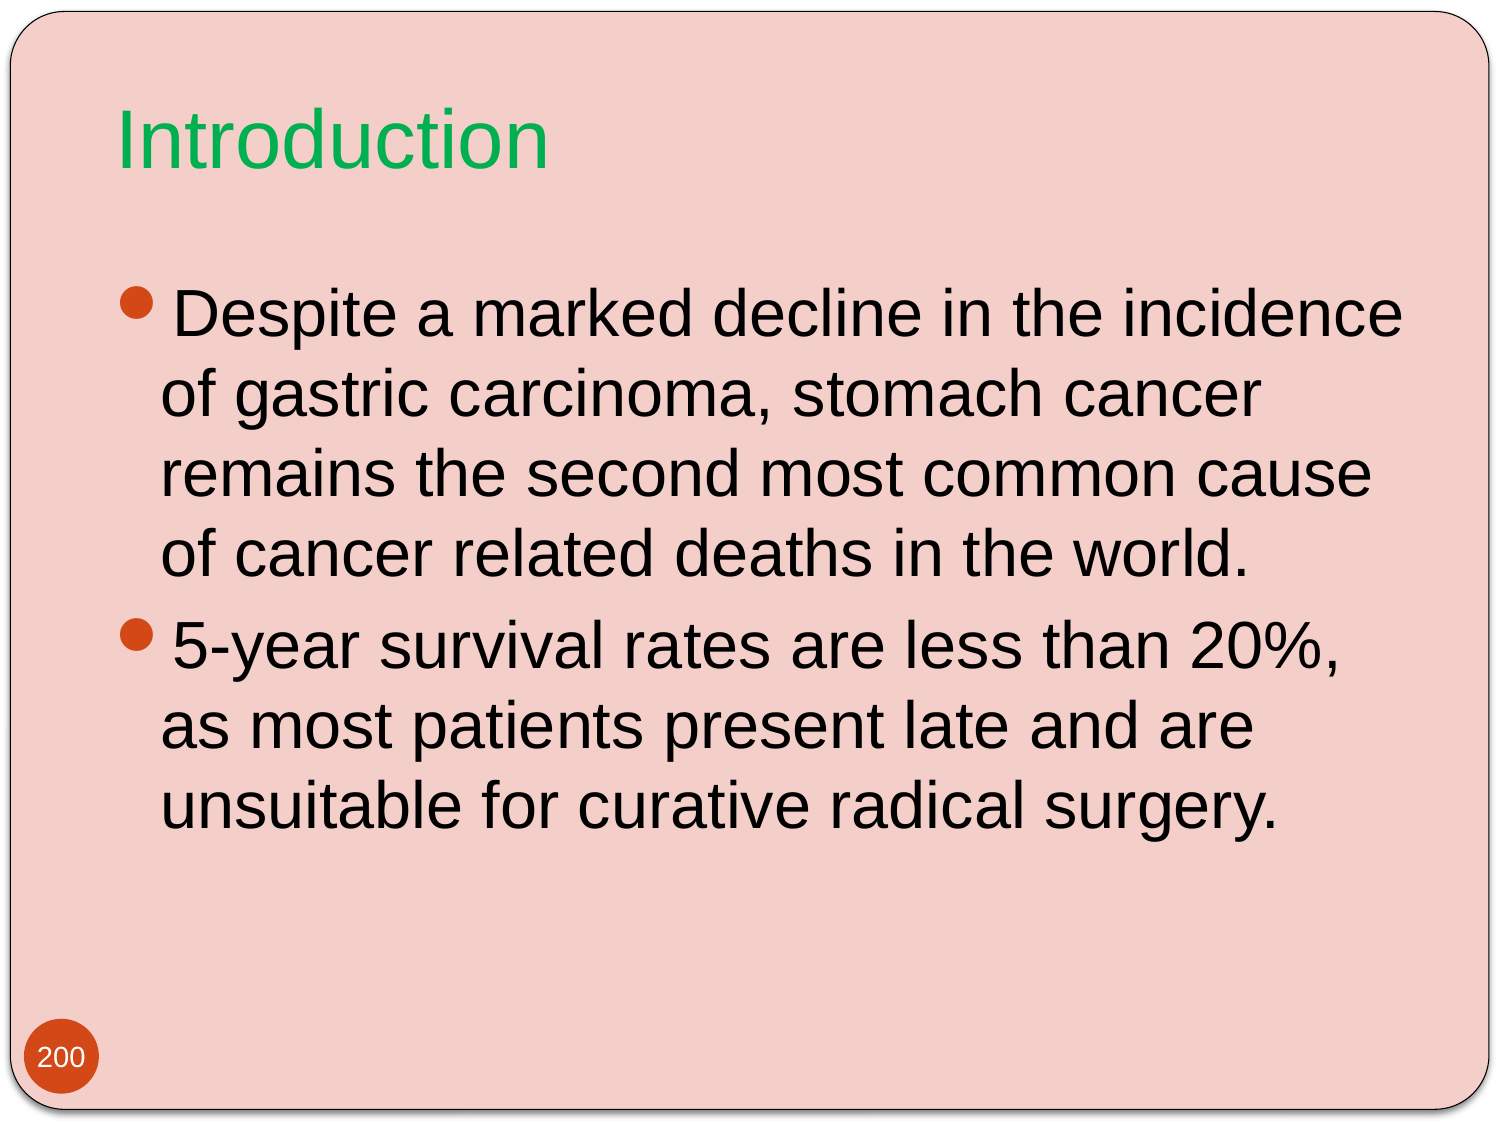

# Introduction
Despite a marked decline in the incidence of gastric carcinoma, stomach cancer remains the second most common cause of cancer related deaths in the world.
5-year survival rates are less than 20%, as most patients present late and are unsuitable for curative radical surgery.

200